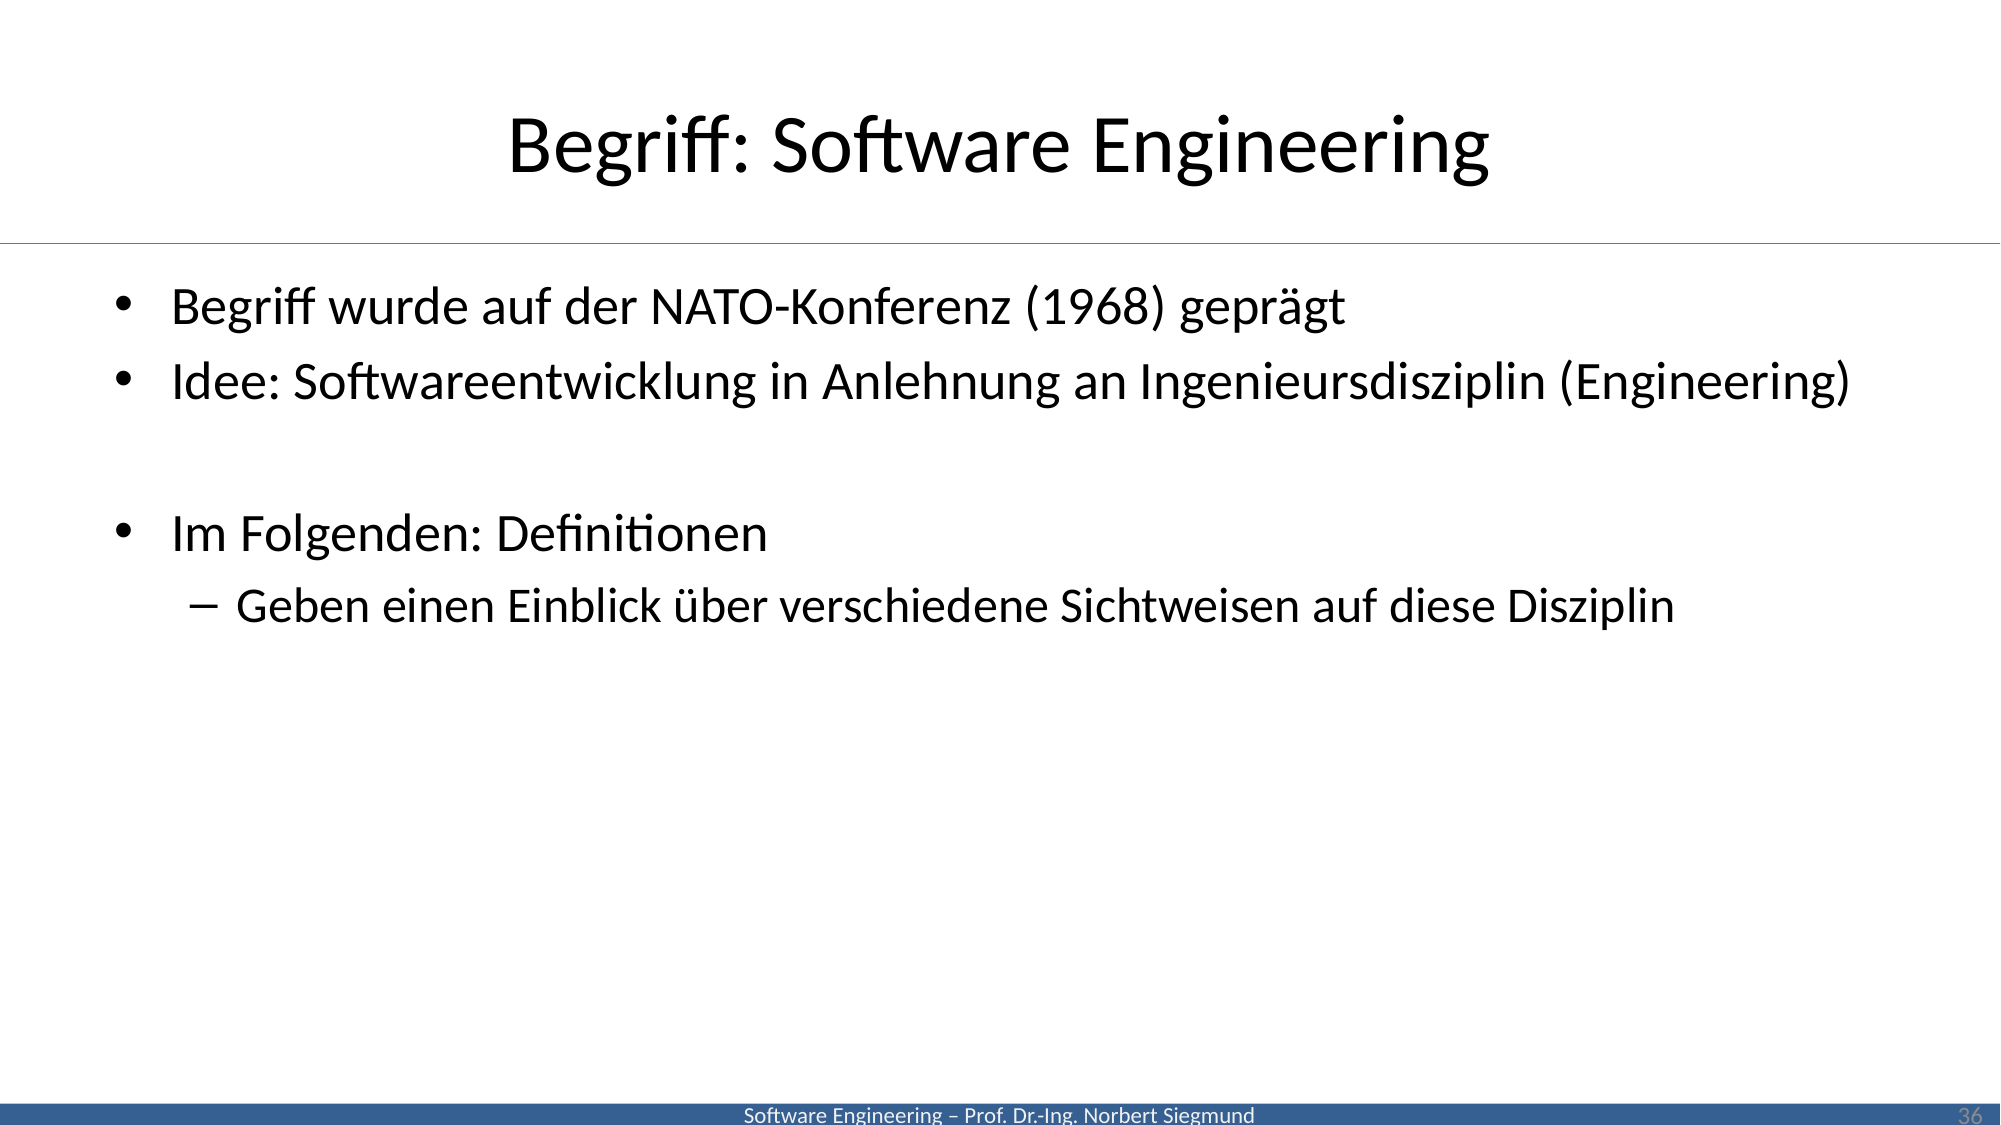

# Begriff: Software Engineering
Begriff wurde auf der NATO-Konferenz (1968) geprägt
Idee: Softwareentwicklung in Anlehnung an Ingenieursdisziplin (Engineering)

Im Folgenden: Definitionen
Geben einen Einblick über verschiedene Sichtweisen auf diese Disziplin
36